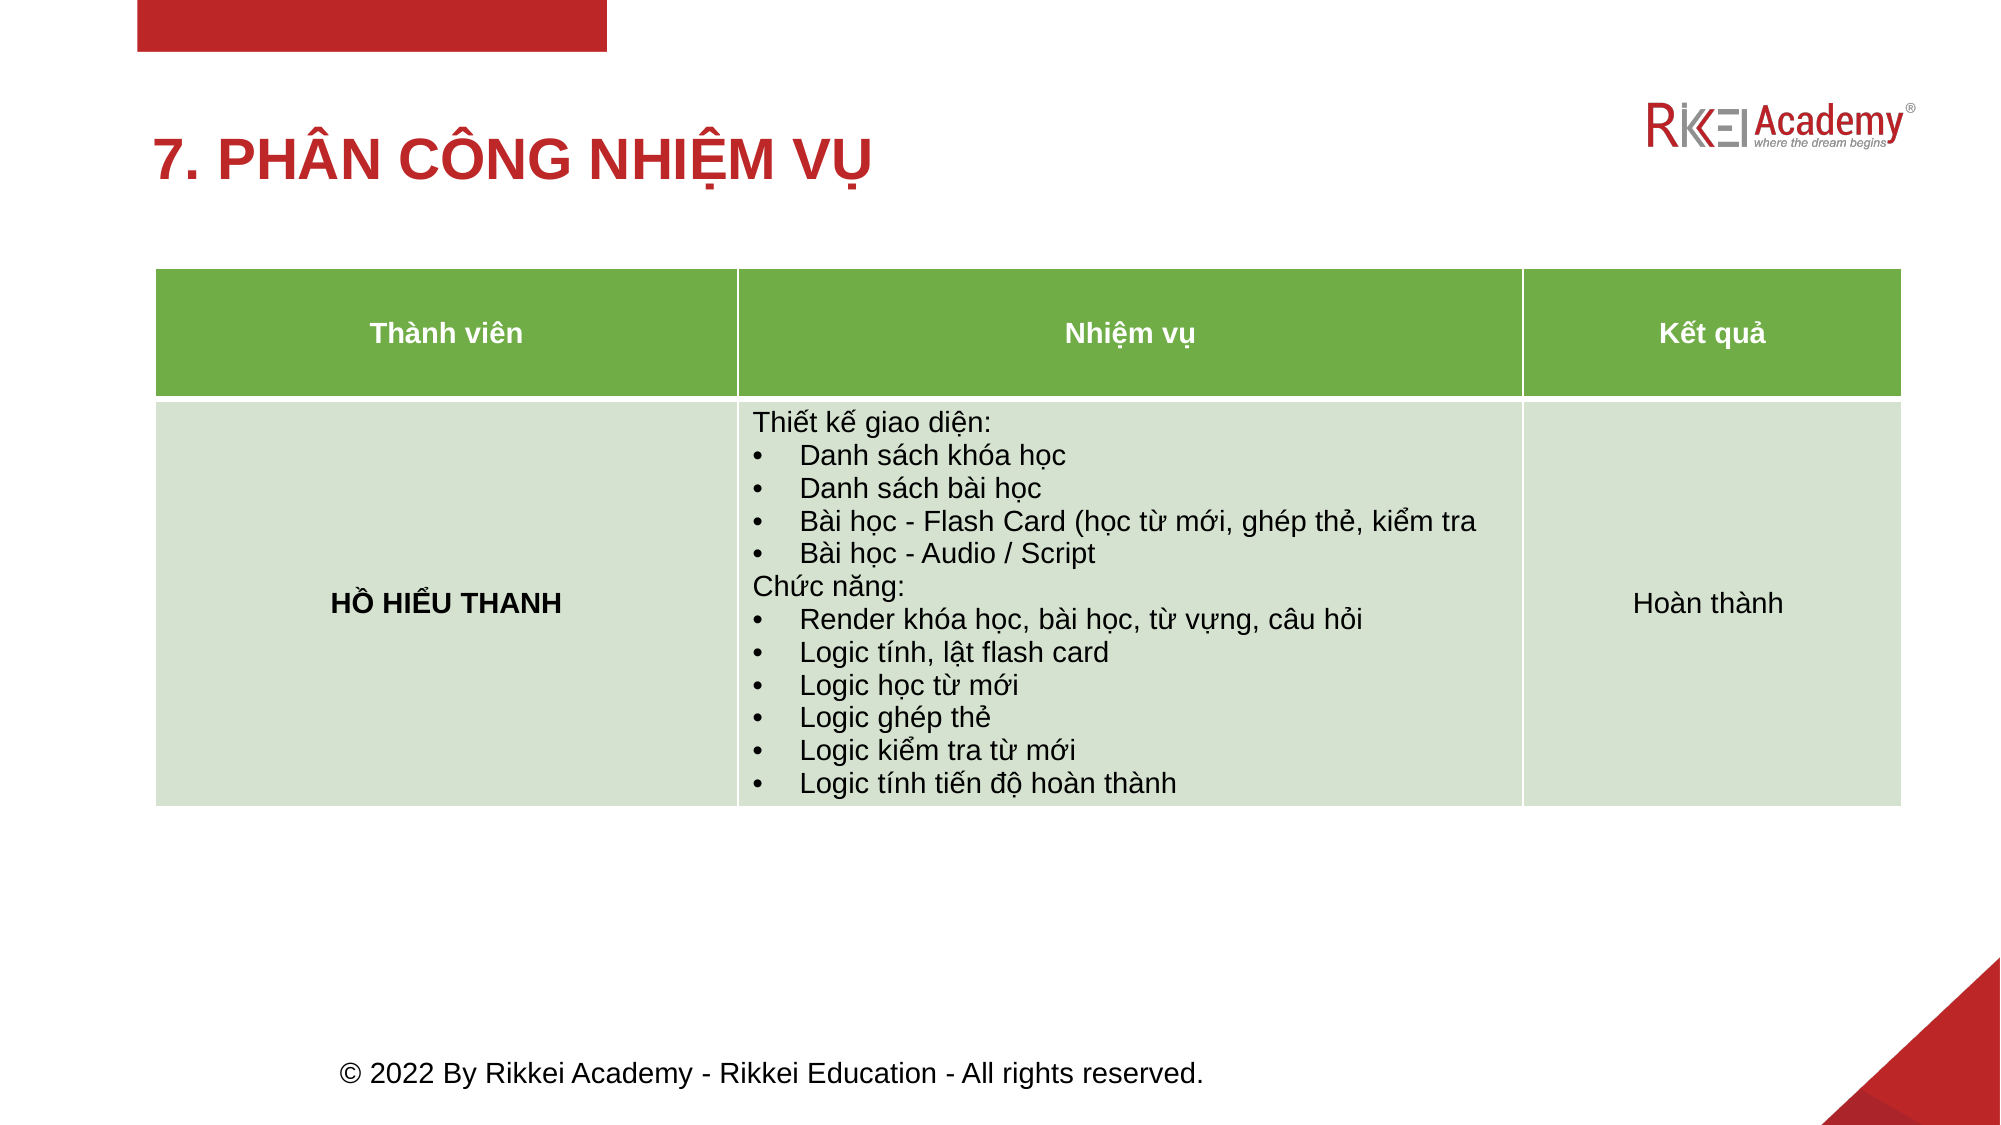

# 7. PHÂN CÔNG NHIỆM VỤ
| Thành viên | Nhiệm vụ | Kết quả |
| --- | --- | --- |
| HỒ HIỂU THANH | Thiết kế giao diện: Danh sách khóa học Danh sách bài học Bài học - Flash Card (học từ mới, ghép thẻ, kiểm tra Bài học - Audio / Script Chức năng: Render khóa học, bài học, từ vựng, câu hỏi Logic tính, lật flash card Logic học từ mới Logic ghép thẻ Logic kiểm tra từ mới Logic tính tiến độ hoàn thành | Hoàn thành |